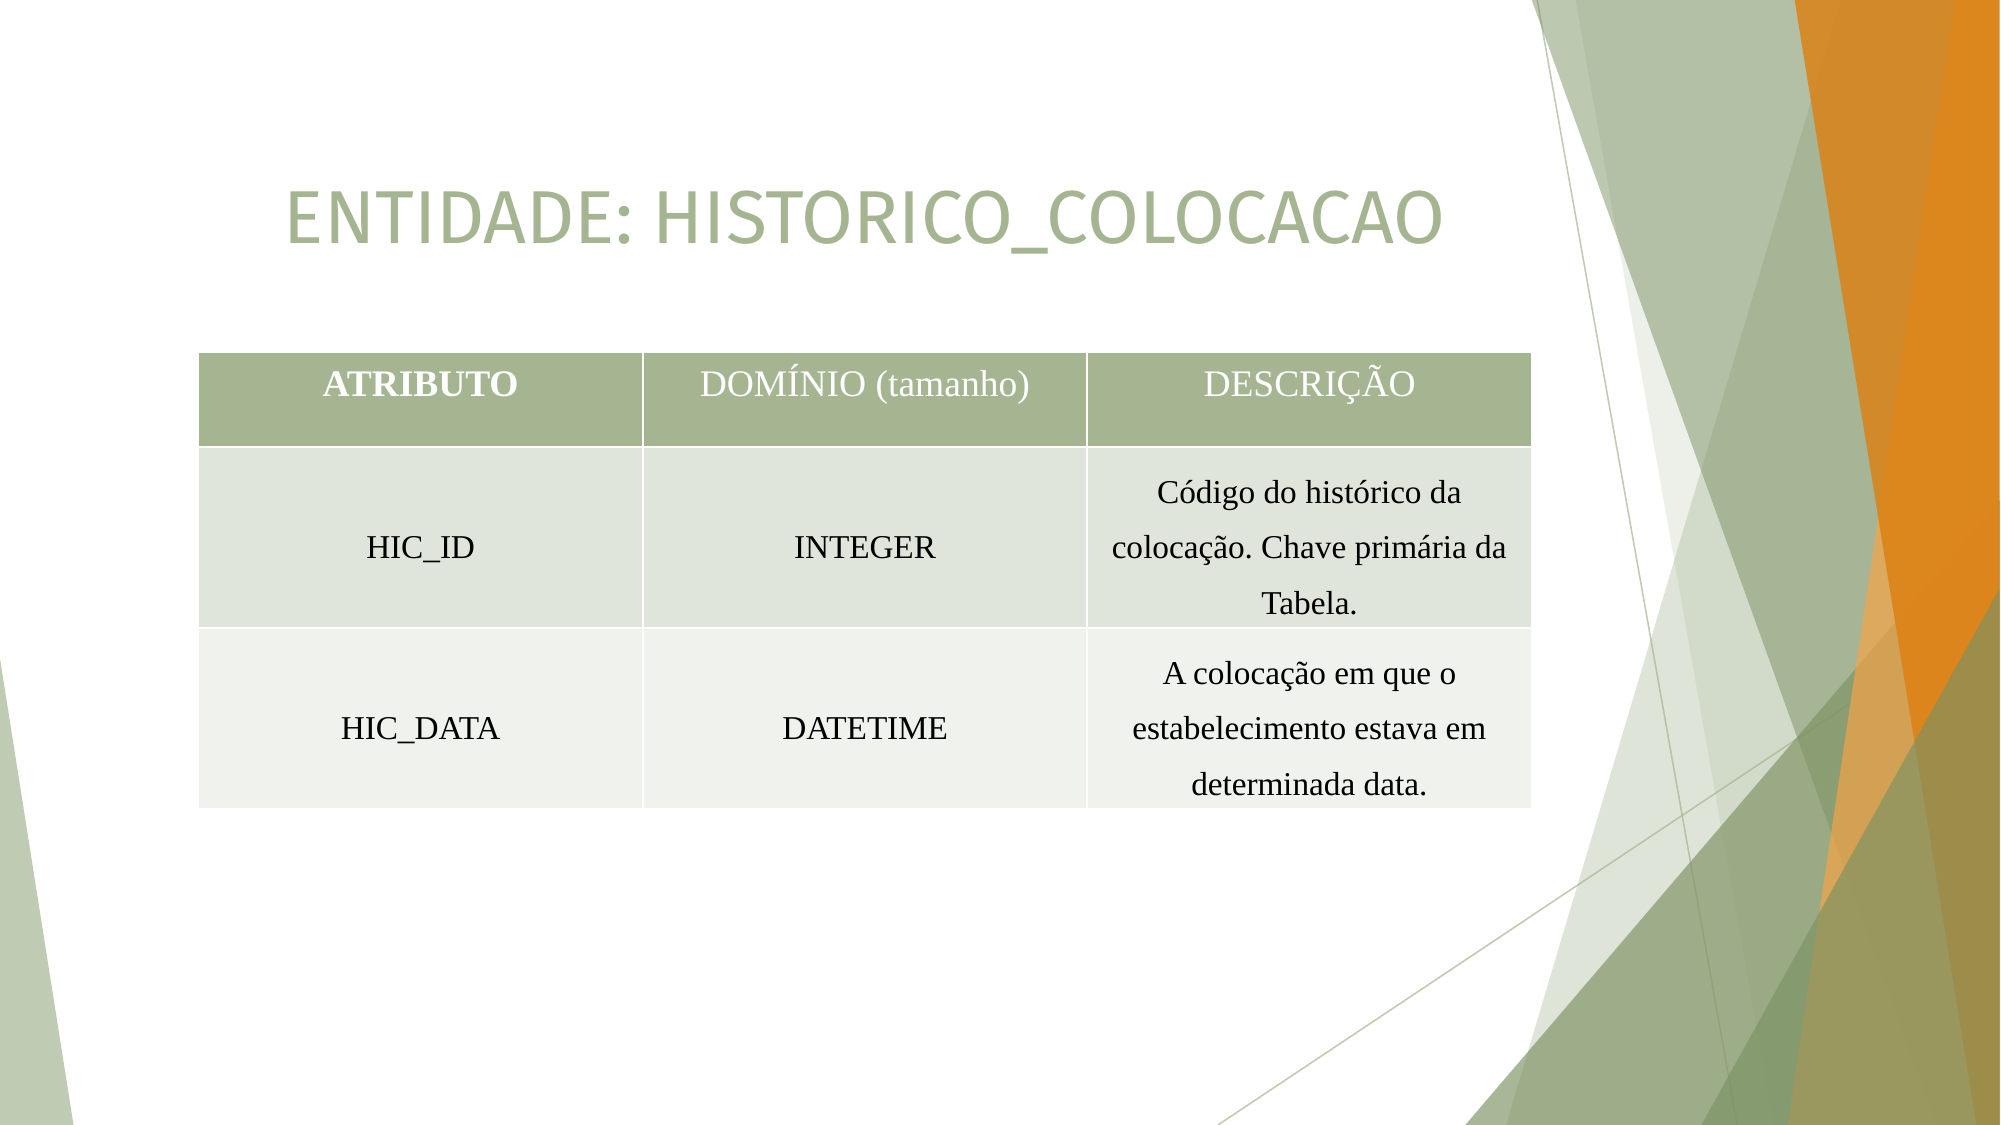

# ENTIDADE: HISTORICO_COLOCACAO
| ATRIBUTO | DOMÍNIO (tamanho) | DESCRIÇÃO |
| --- | --- | --- |
| HIC\_ID | INTEGER | Código do histórico da colocação. Chave primária da Tabela. |
| HIC\_DATA | DATETIME | A colocação em que o estabelecimento estava em determinada data. |